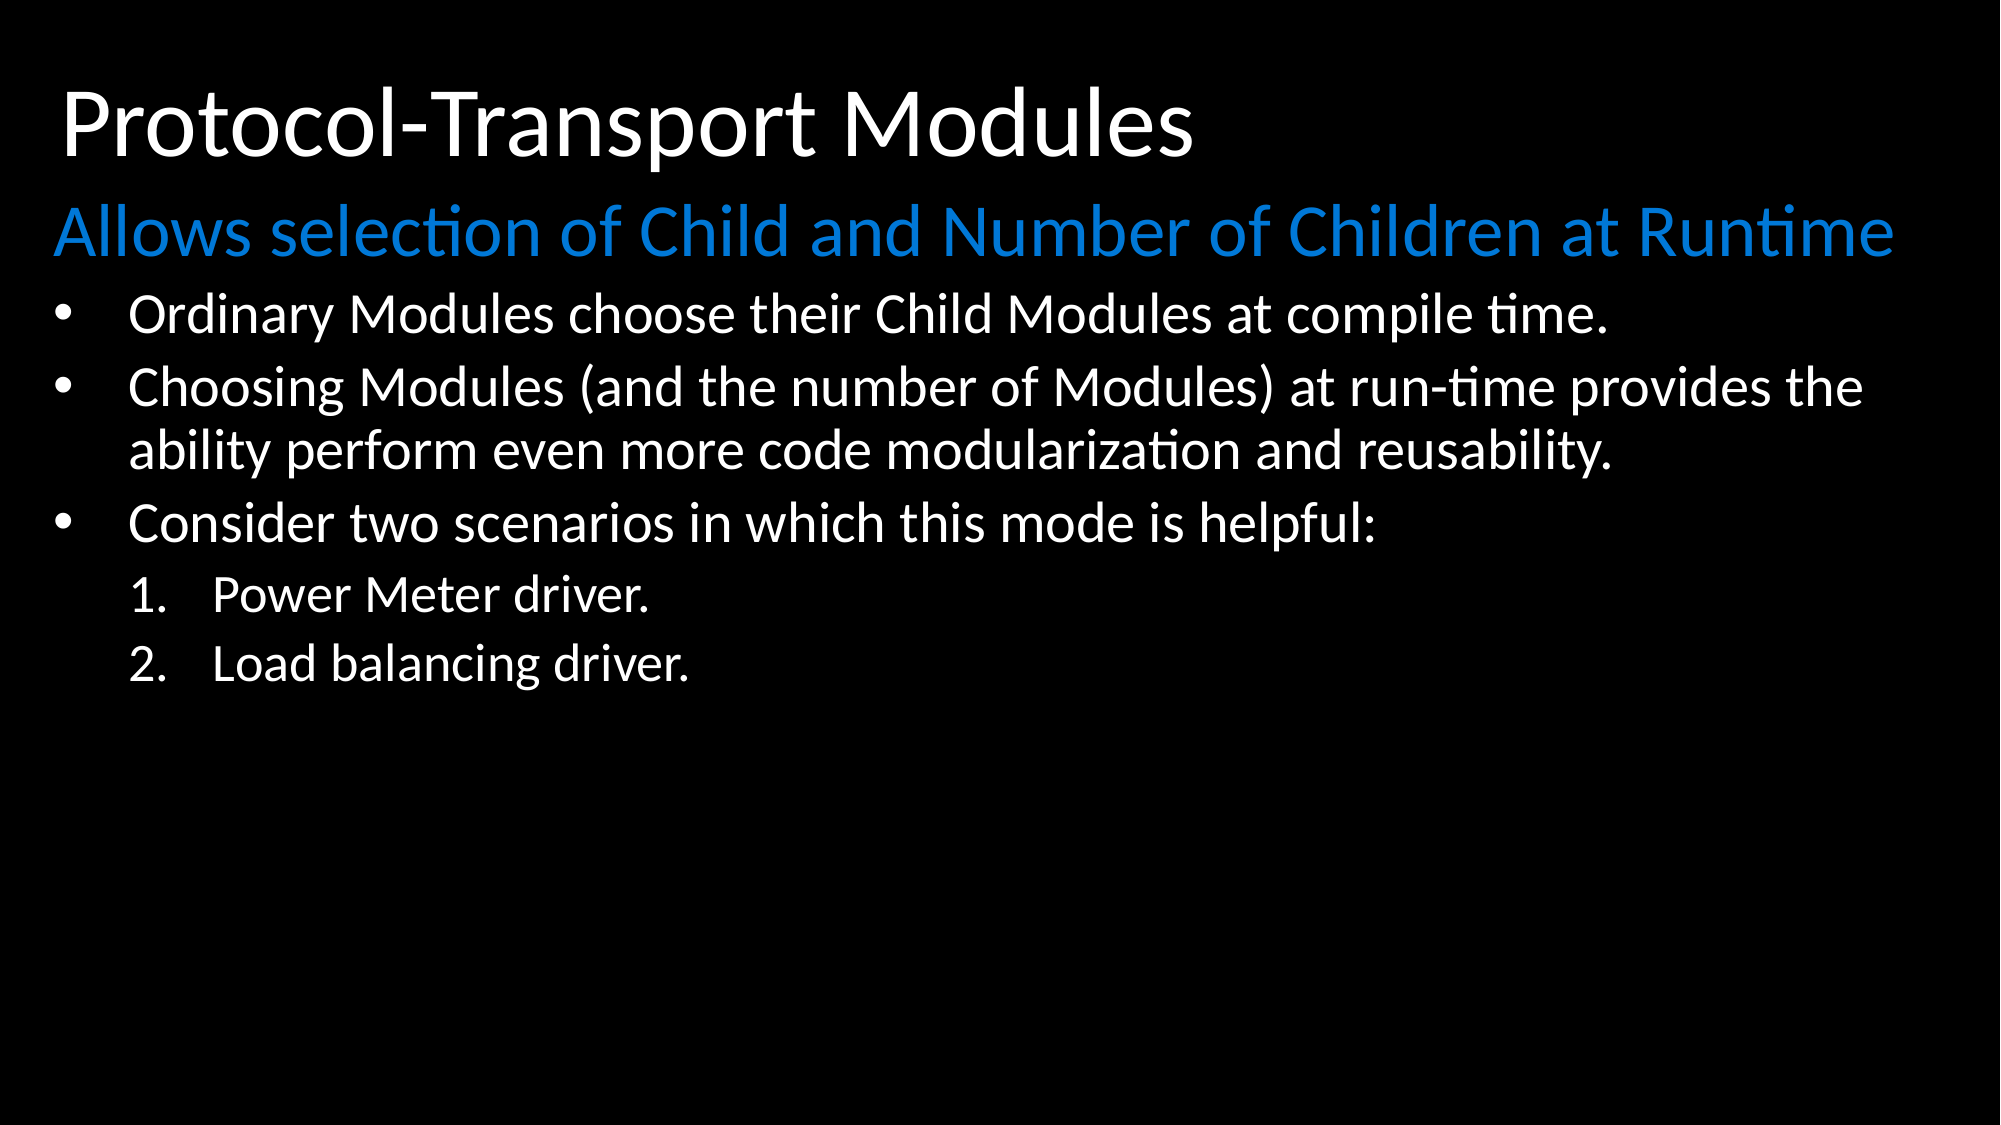

# Protocol-Transport Modules
Allows selection of Child and Number of Children at Runtime
Ordinary Modules choose their Child Modules at compile time.
Choosing Modules (and the number of Modules) at run-time provides the ability perform even more code modularization and reusability.
Consider two scenarios in which this mode is helpful:
Power Meter driver.
Load balancing driver.